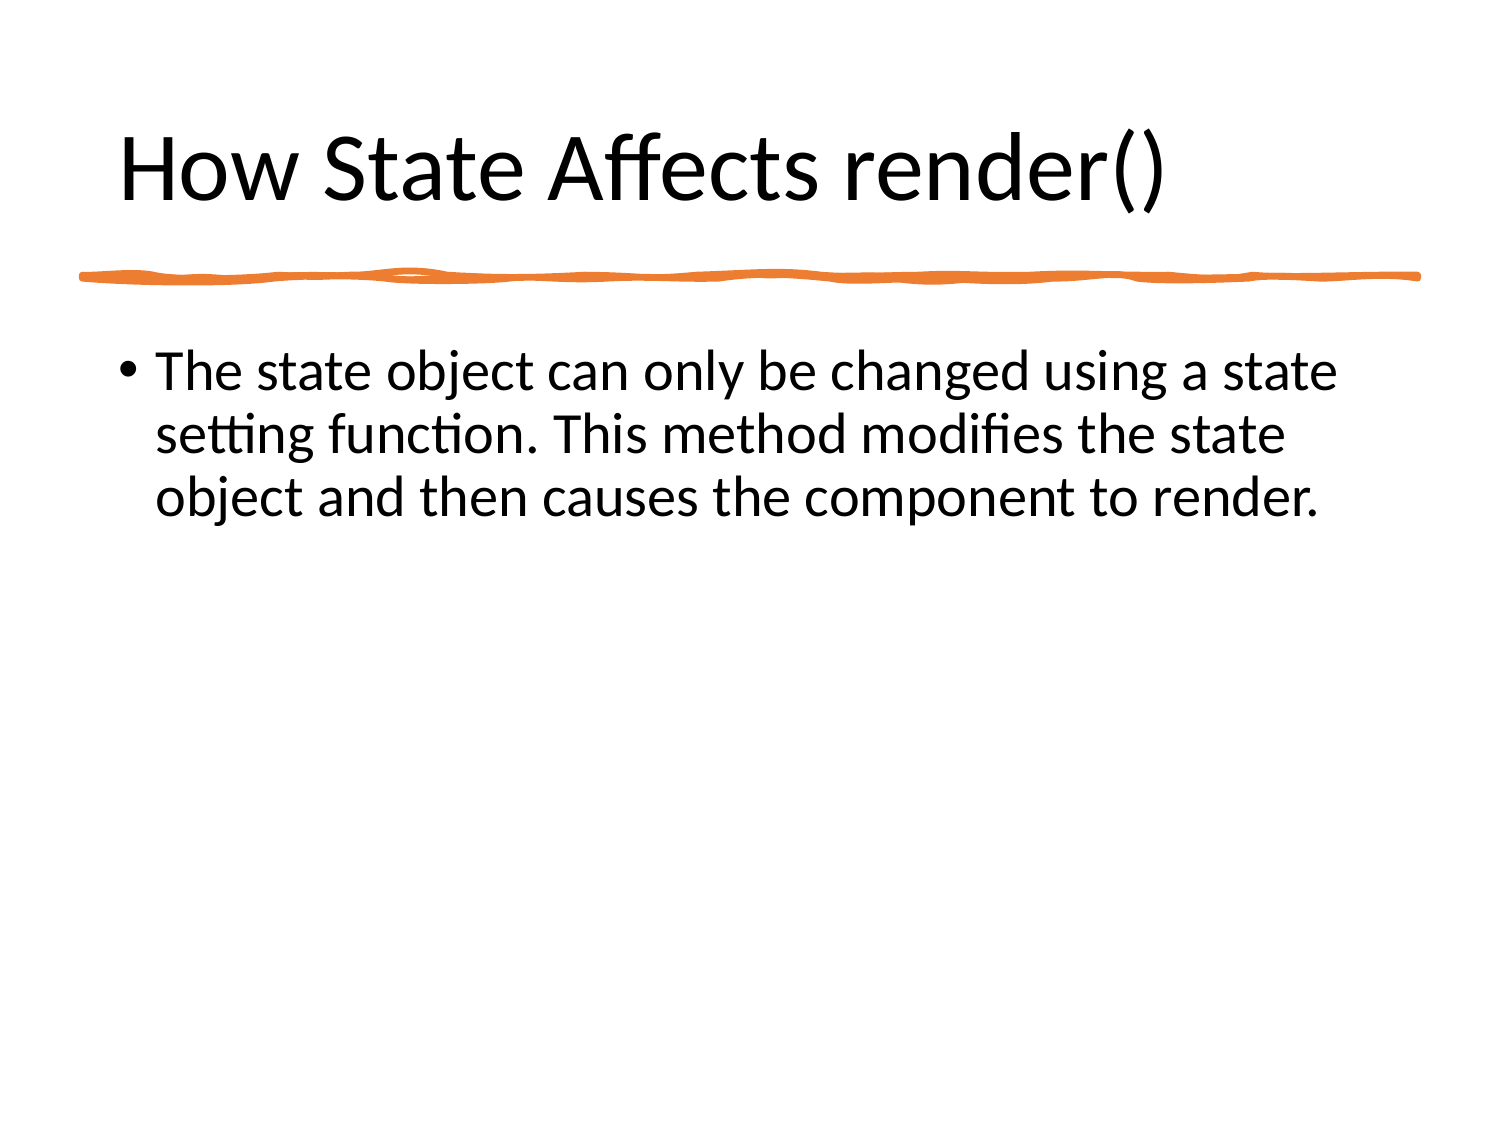

# How State Affects render()
The state object can only be changed using a state setting function. This method modifies the state object and then causes the component to render.